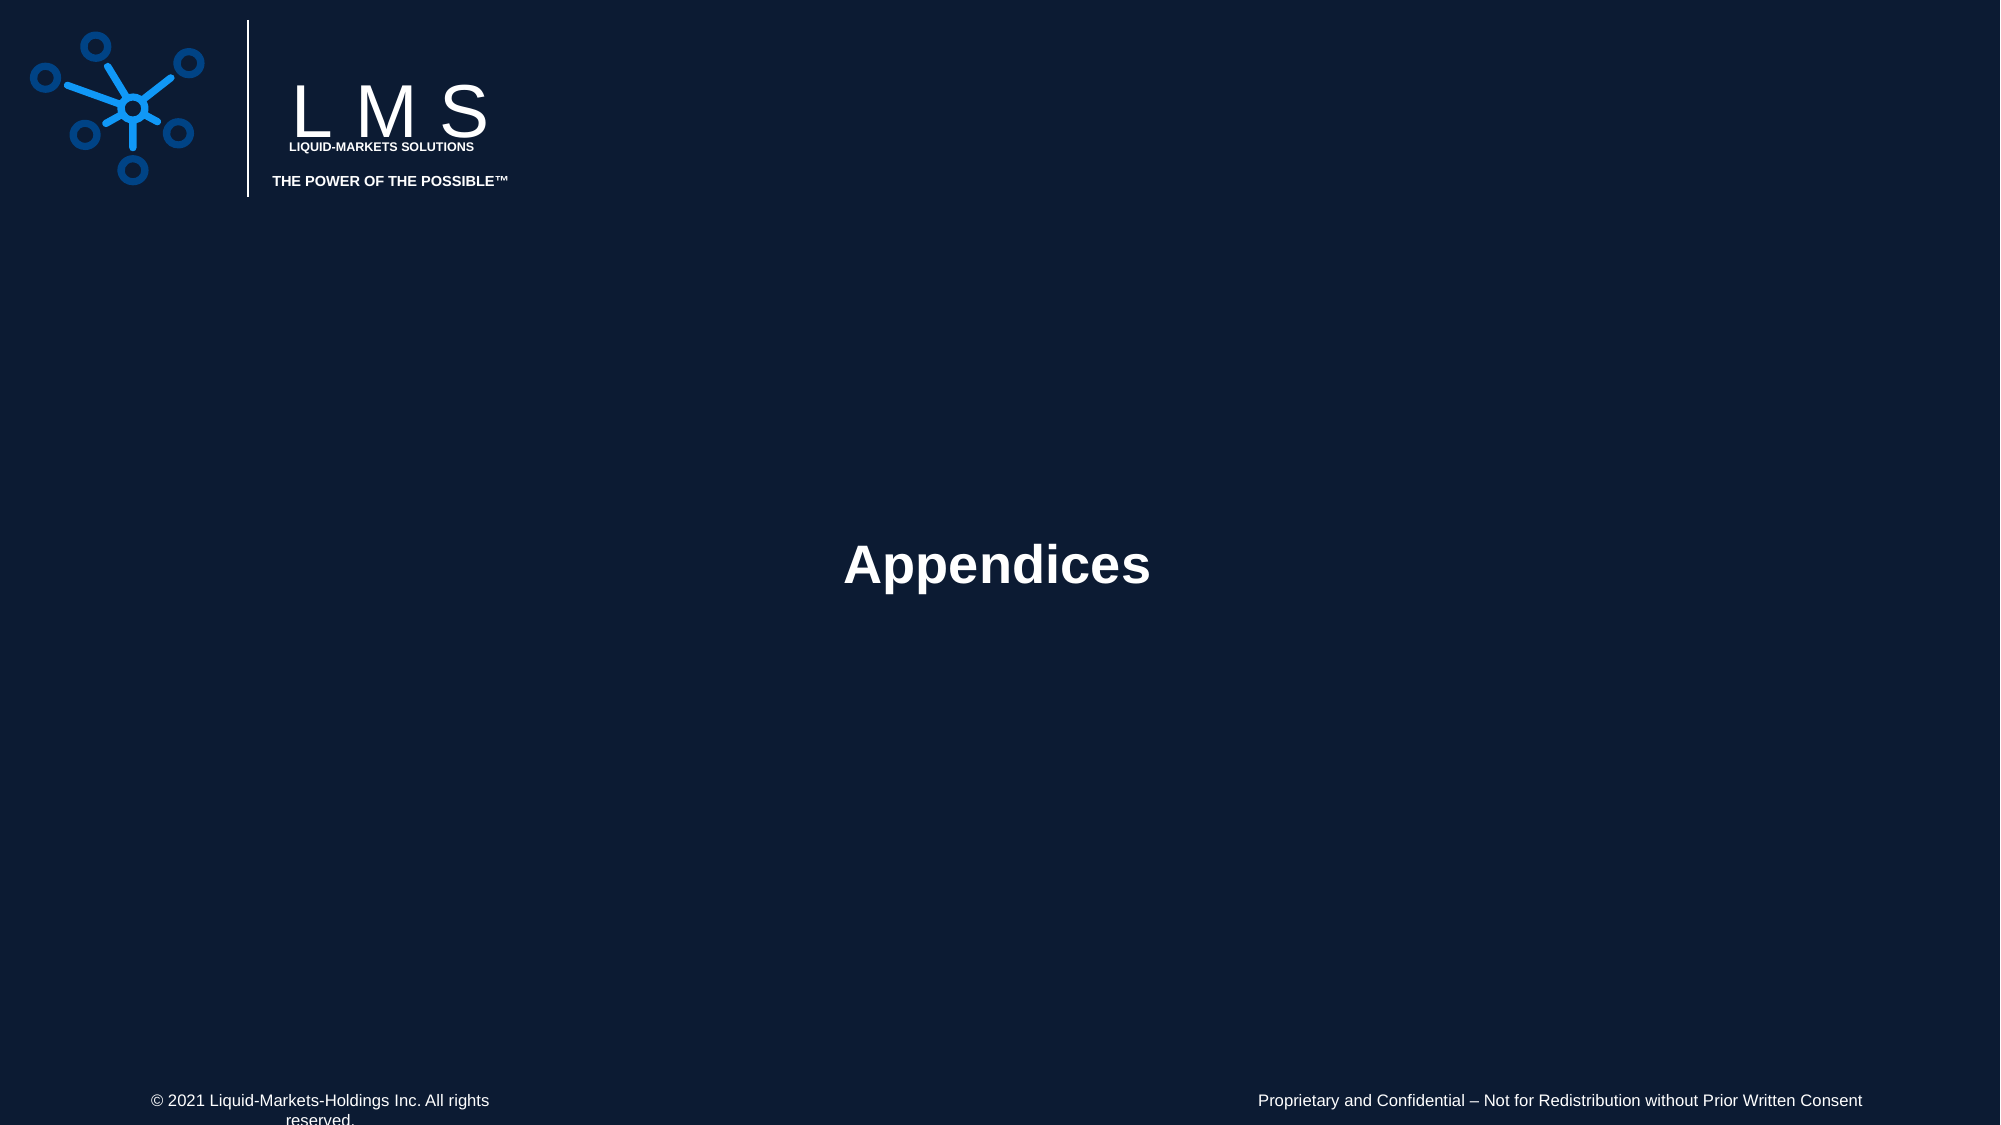

LMS
LIQUID-MARKETS SOLUTIONS
The Power of the Possible™
Appendices
© 2021 Liquid-Markets-Holdings Inc. All rights reserved.
Proprietary and Confidential – Not for Redistribution without Prior Written Consent